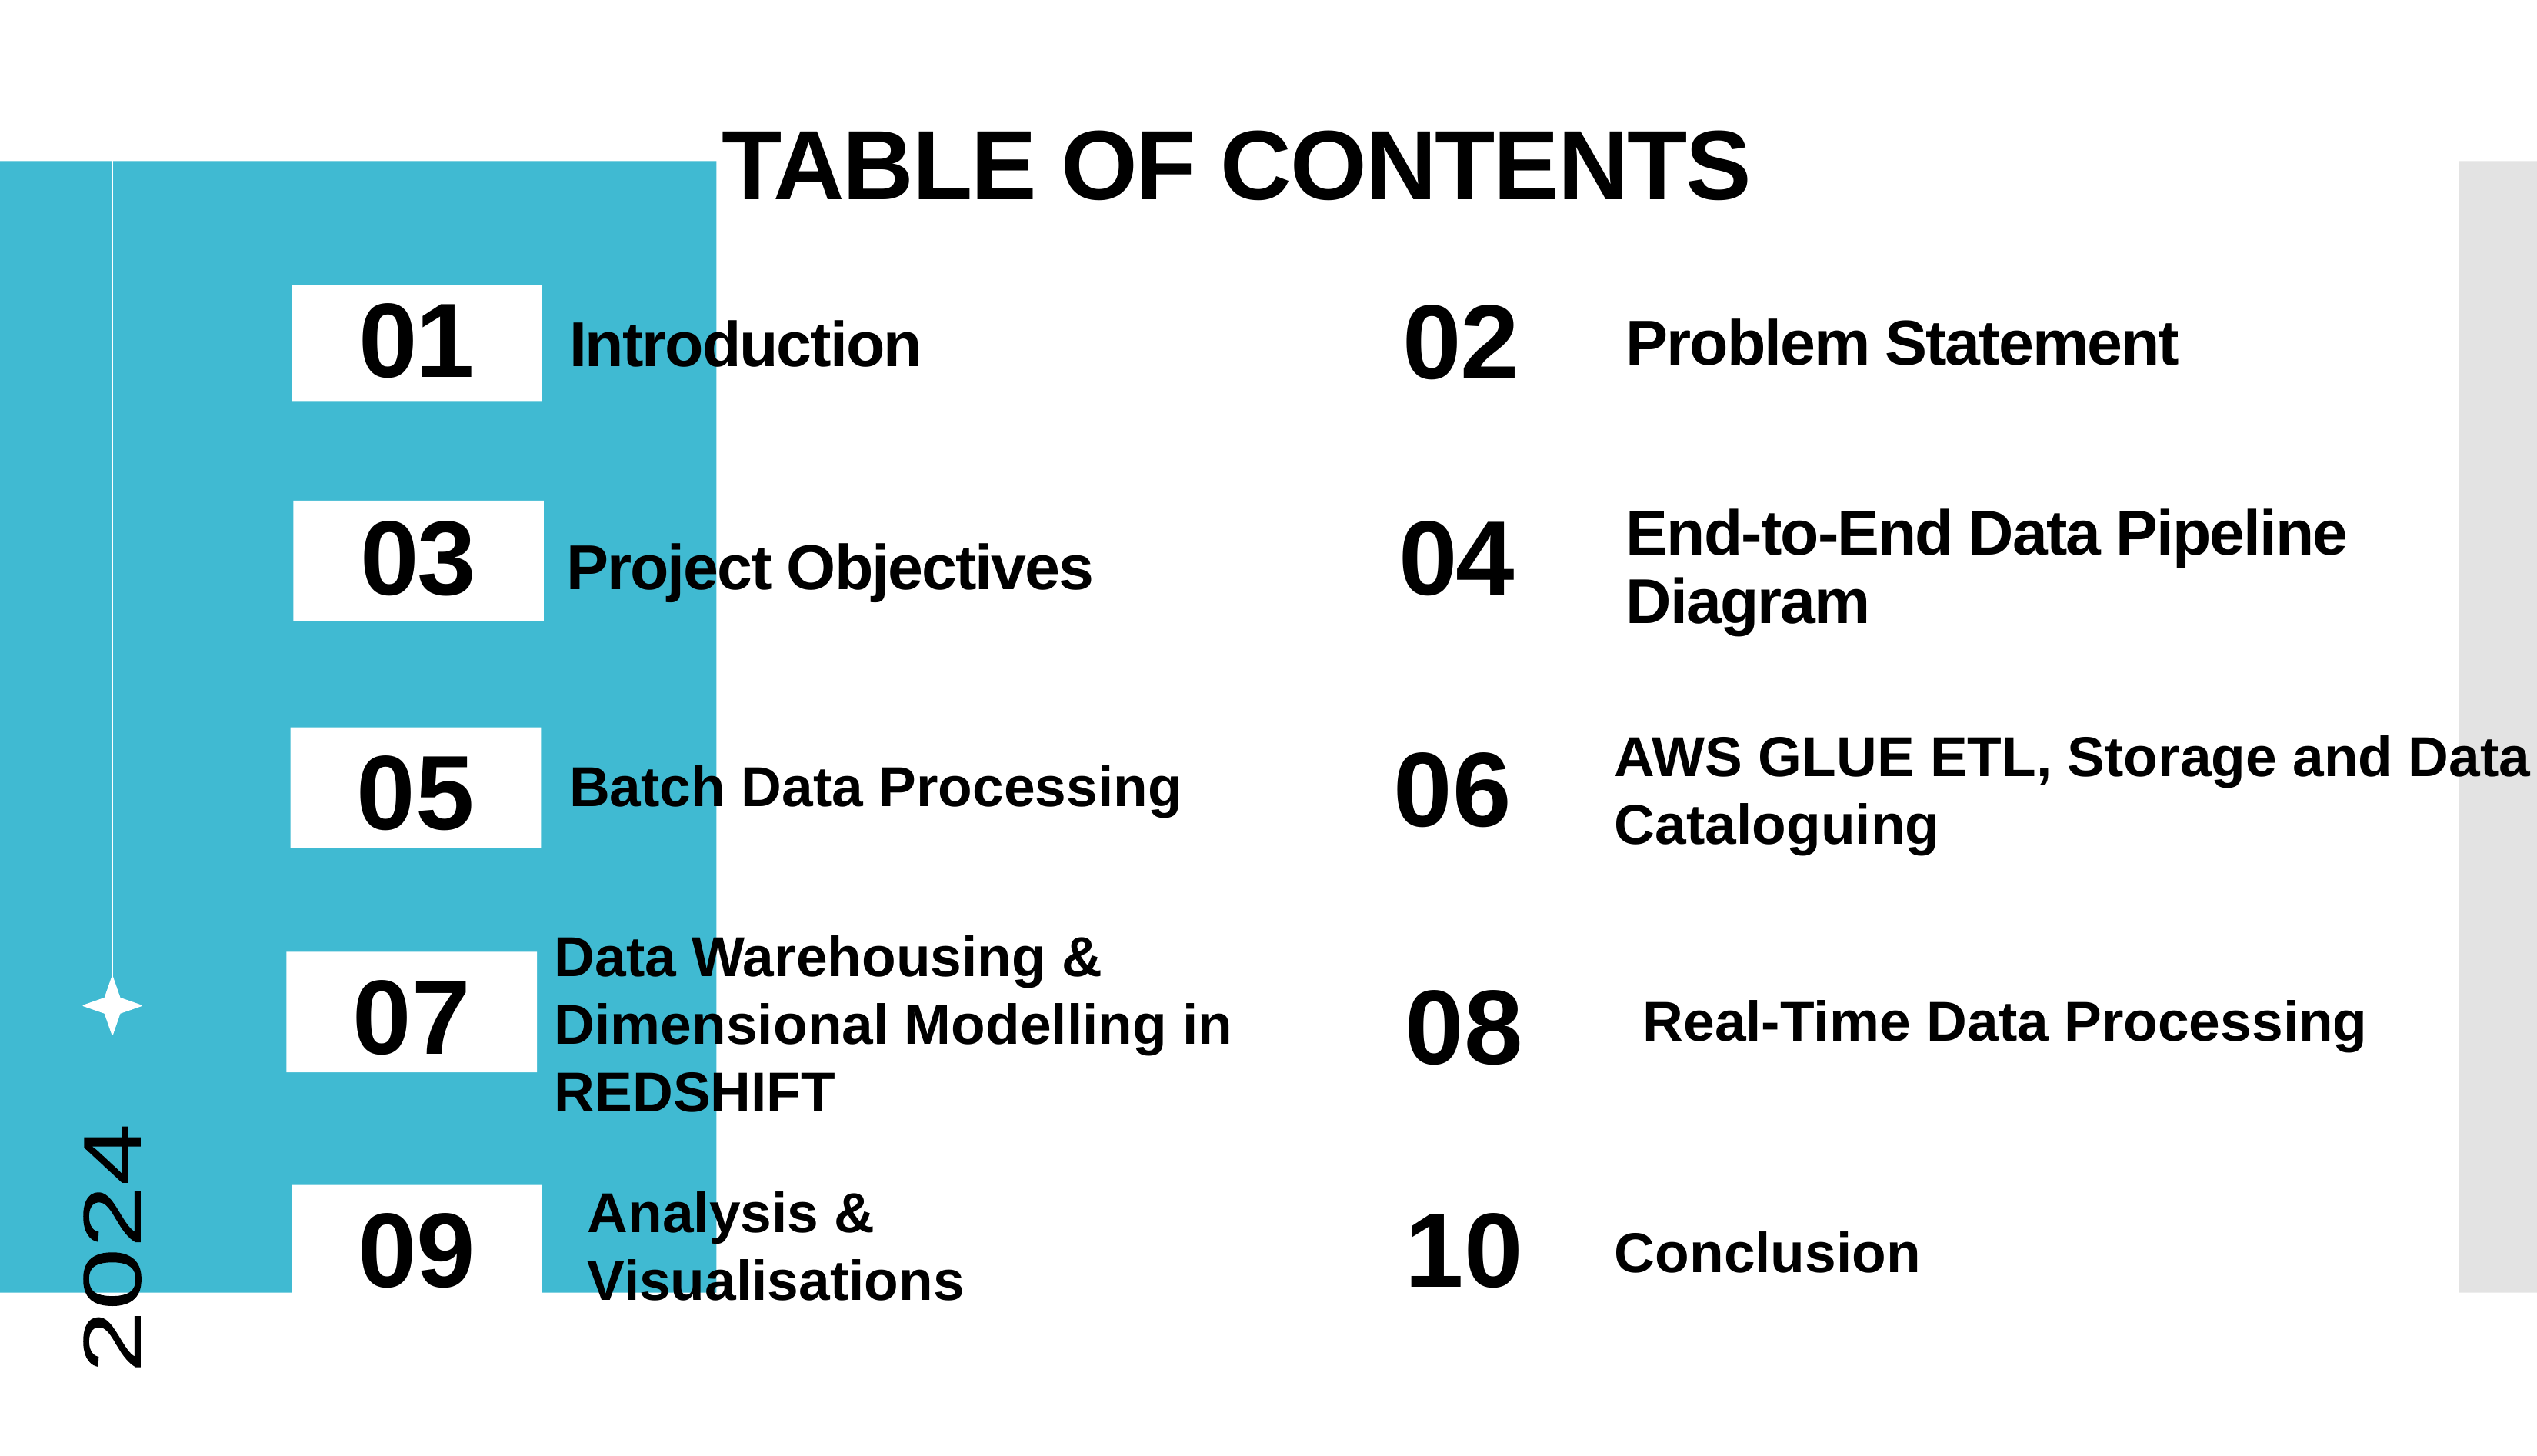

# TABLE OF CONTENTS
Introduction
01
02
Problem Statement
Project Objectives
End-to-End Data Pipeline
Diagram
03
04
Batch Data Processing
AWS GLUE ETL, Storage and Data Cataloguing
06
05
Real-Time Data Processing
Data Warehousing & Dimensional Modelling in REDSHIFT
07
08

Analysis & Visualisations
Conclusion
10
09
2024